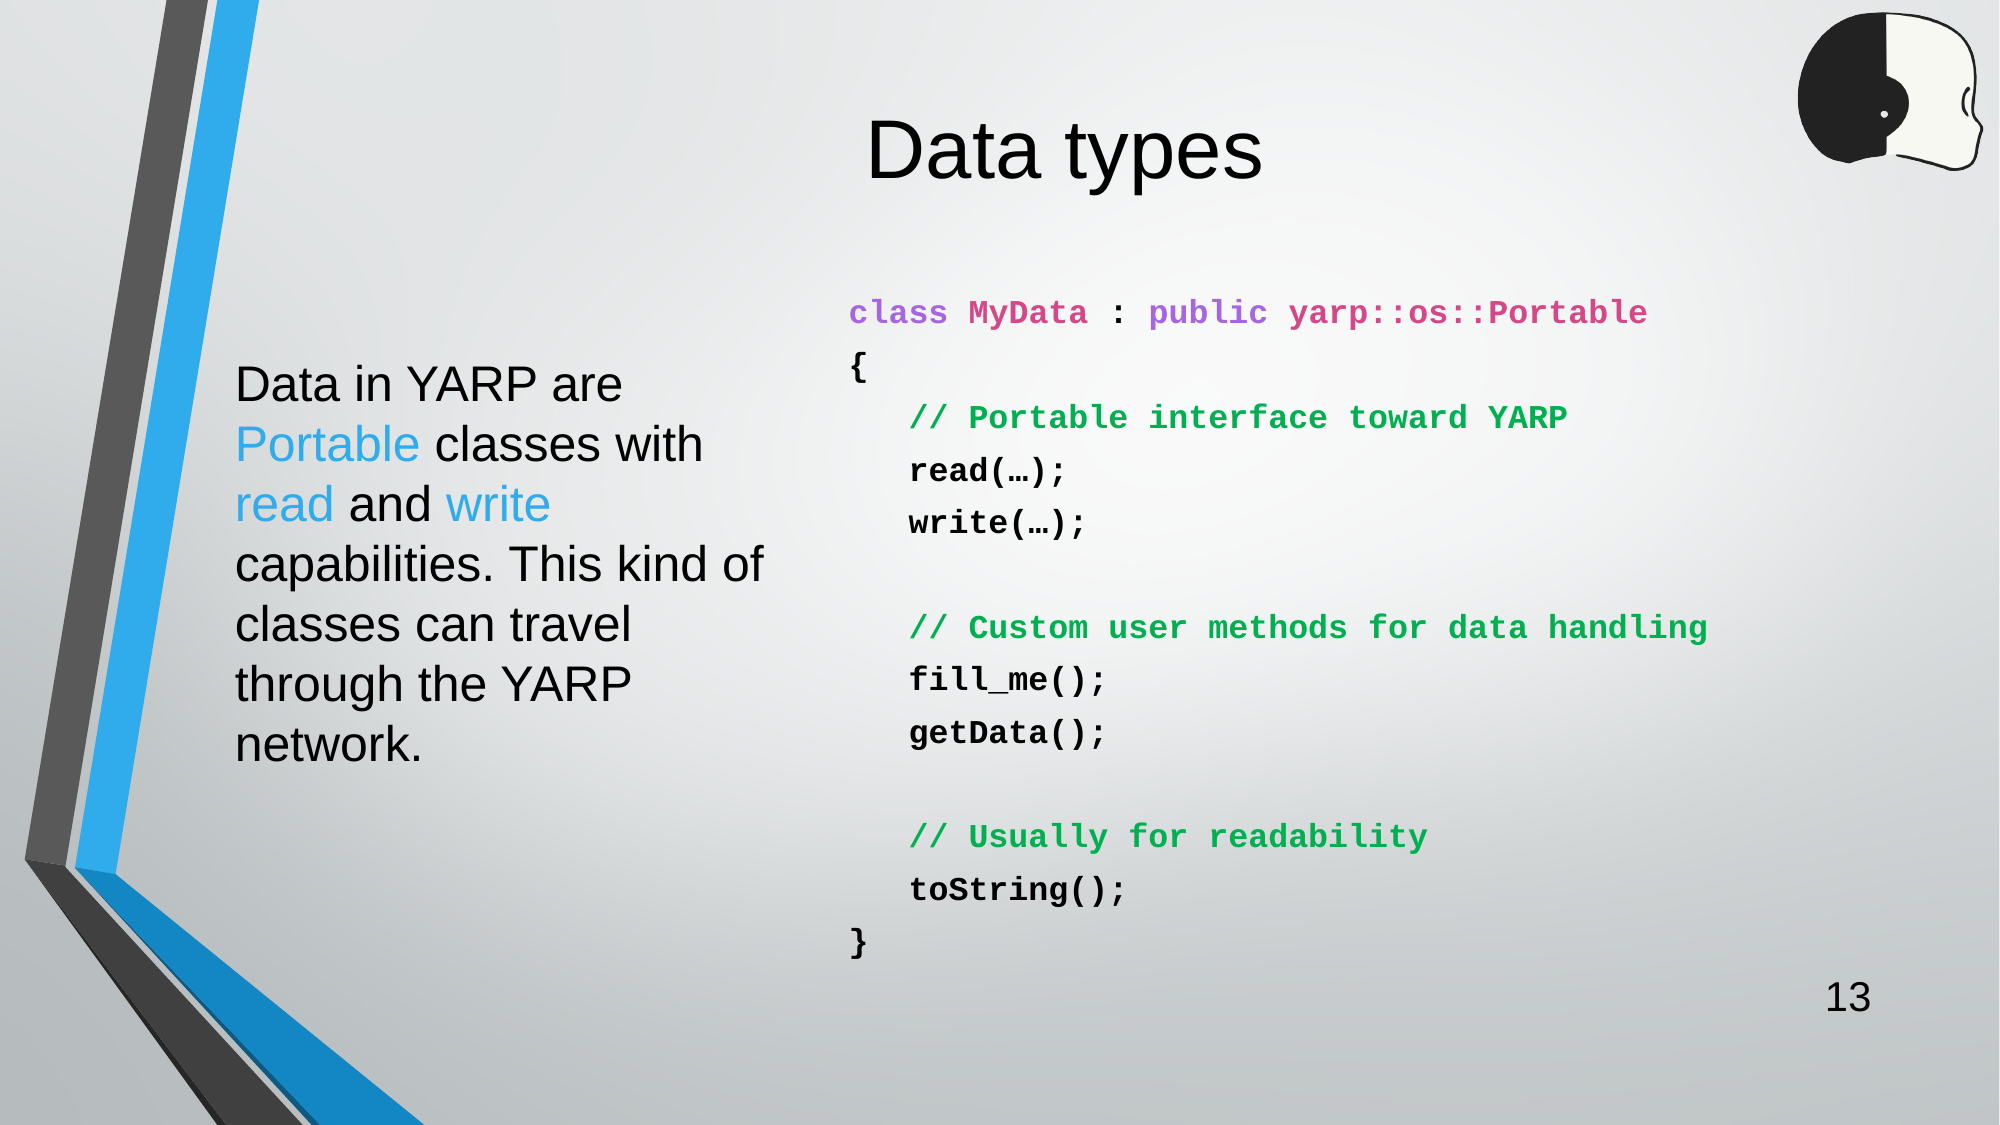

# Data types
class MyData : public yarp::os::Portable
{
   // Portable interface toward YARP
   read(…);
   write(…);

   // Custom user methods for data handling
   fill_me();
   getData();

   // Usually for readability
   toString();
}
Data in YARP are Portable classes with read and write capabilities. This kind of classes can travel through the YARP network.

13